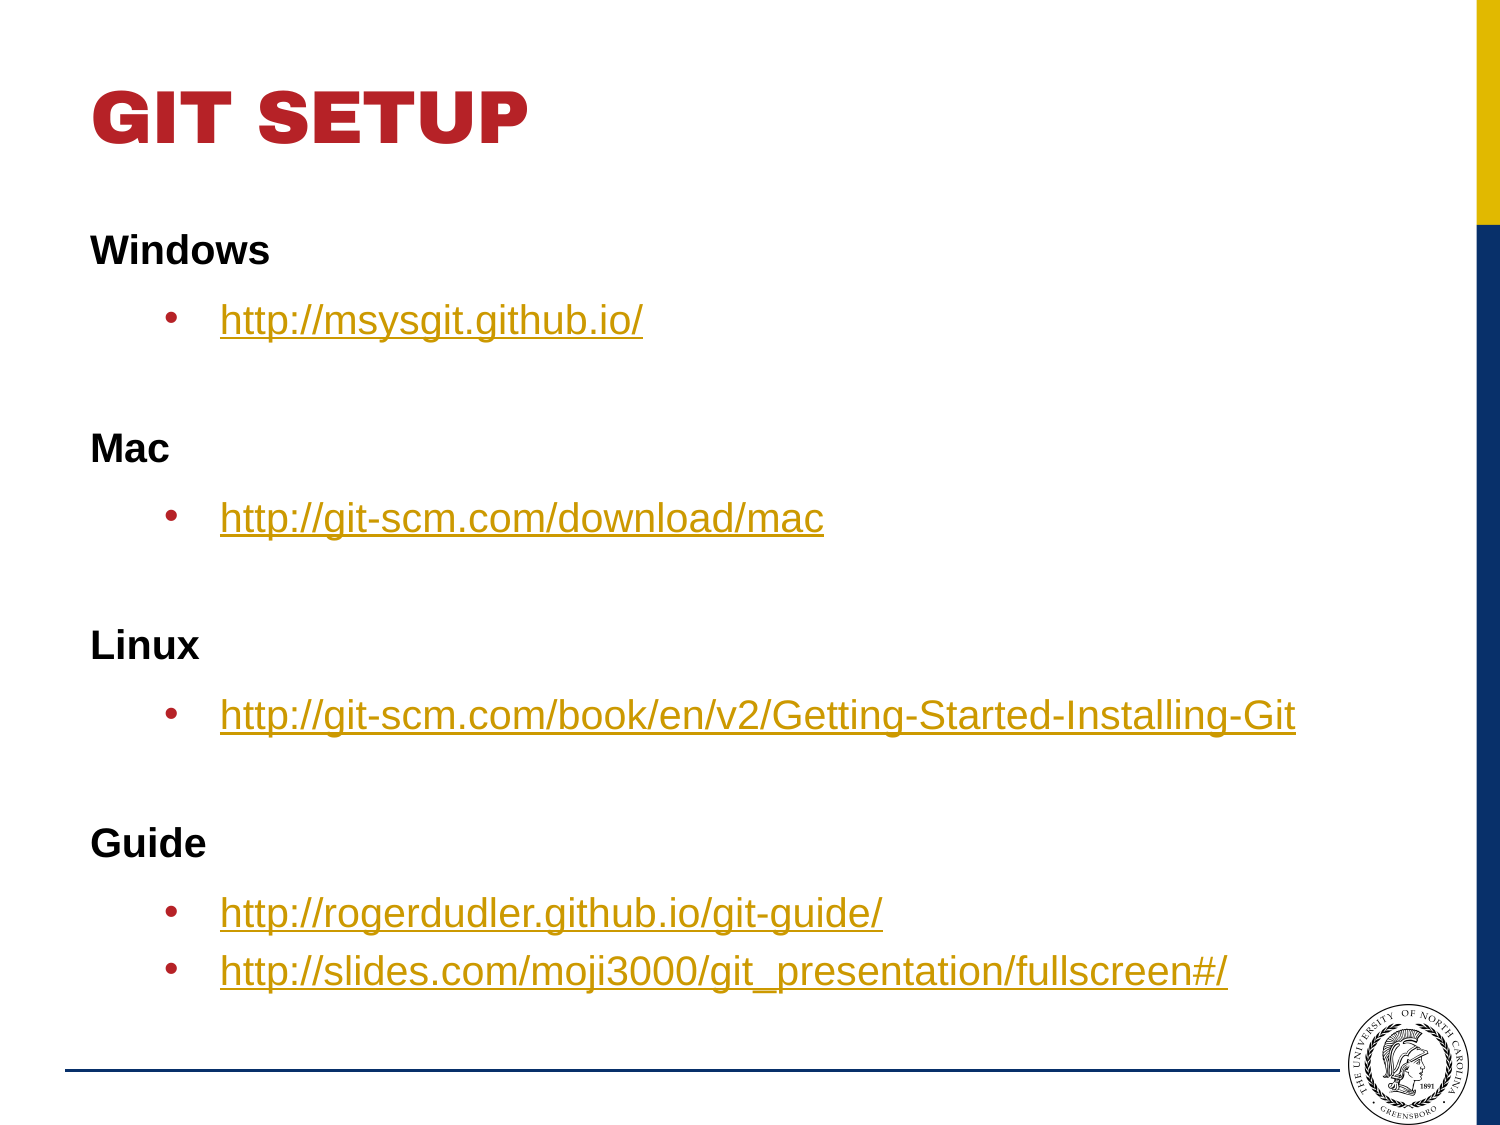

# Git Setup
Windows
http://msysgit.github.io/

Mac
http://git-scm.com/download/mac

Linux
http://git-scm.com/book/en/v2/Getting-Started-Installing-Git

Guide
http://rogerdudler.github.io/git-guide/
http://slides.com/moji3000/git_presentation/fullscreen#/